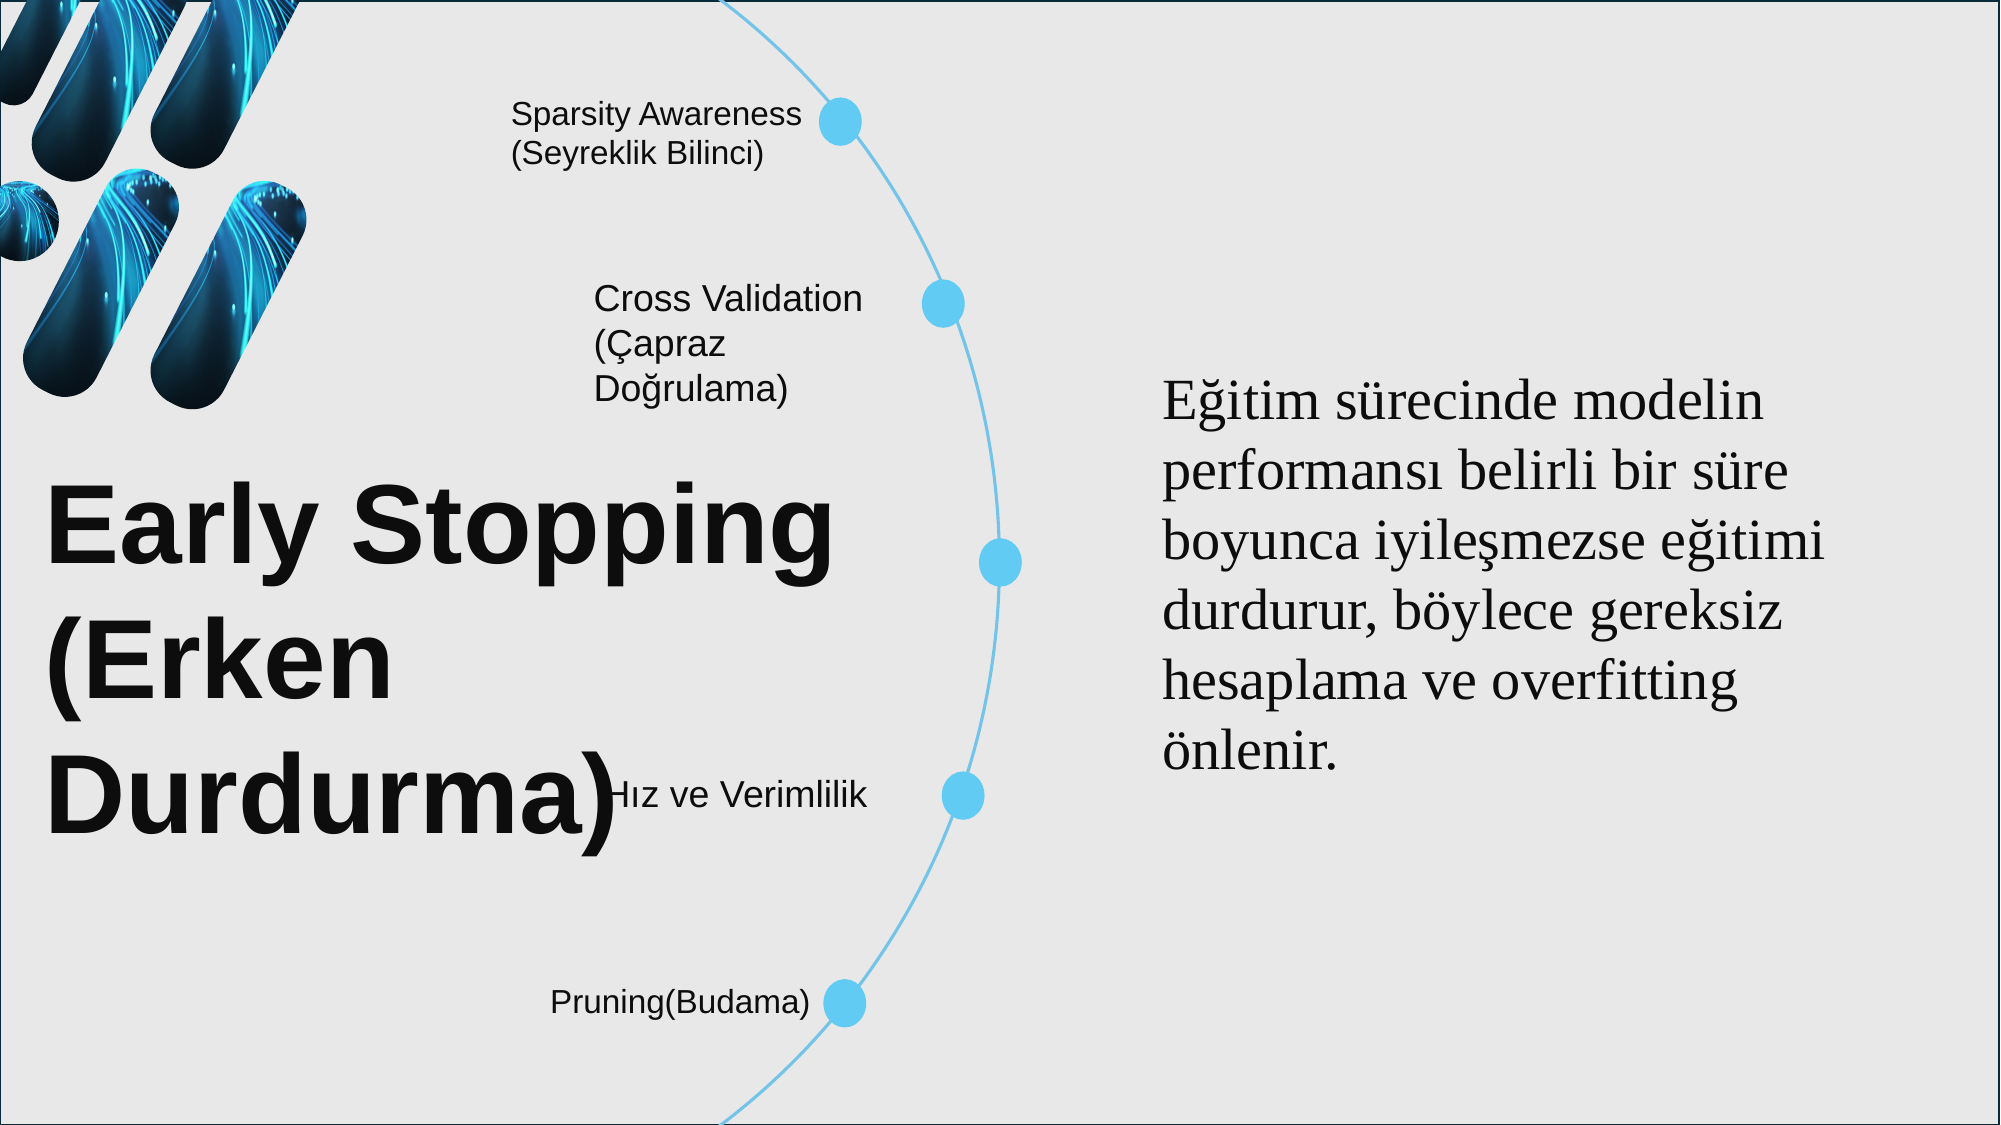

Parallel Processing (Paralel İşleme)

Sparsity Awareness (Seyreklik Bilinci)

Cross Validation (Çapraz Doğrulama)

Eğitim sürecinde modelin performansı belirli bir süre boyunca iyileşmezse eğitimi durdurur, böylece gereksiz hesaplama ve overfitting önlenir.
Early Stopping (Erken Durdurma)
Gerekli Kütüphanelerin Yüklenmesi

Hız ve Verimlilik

Pruning(Budama)